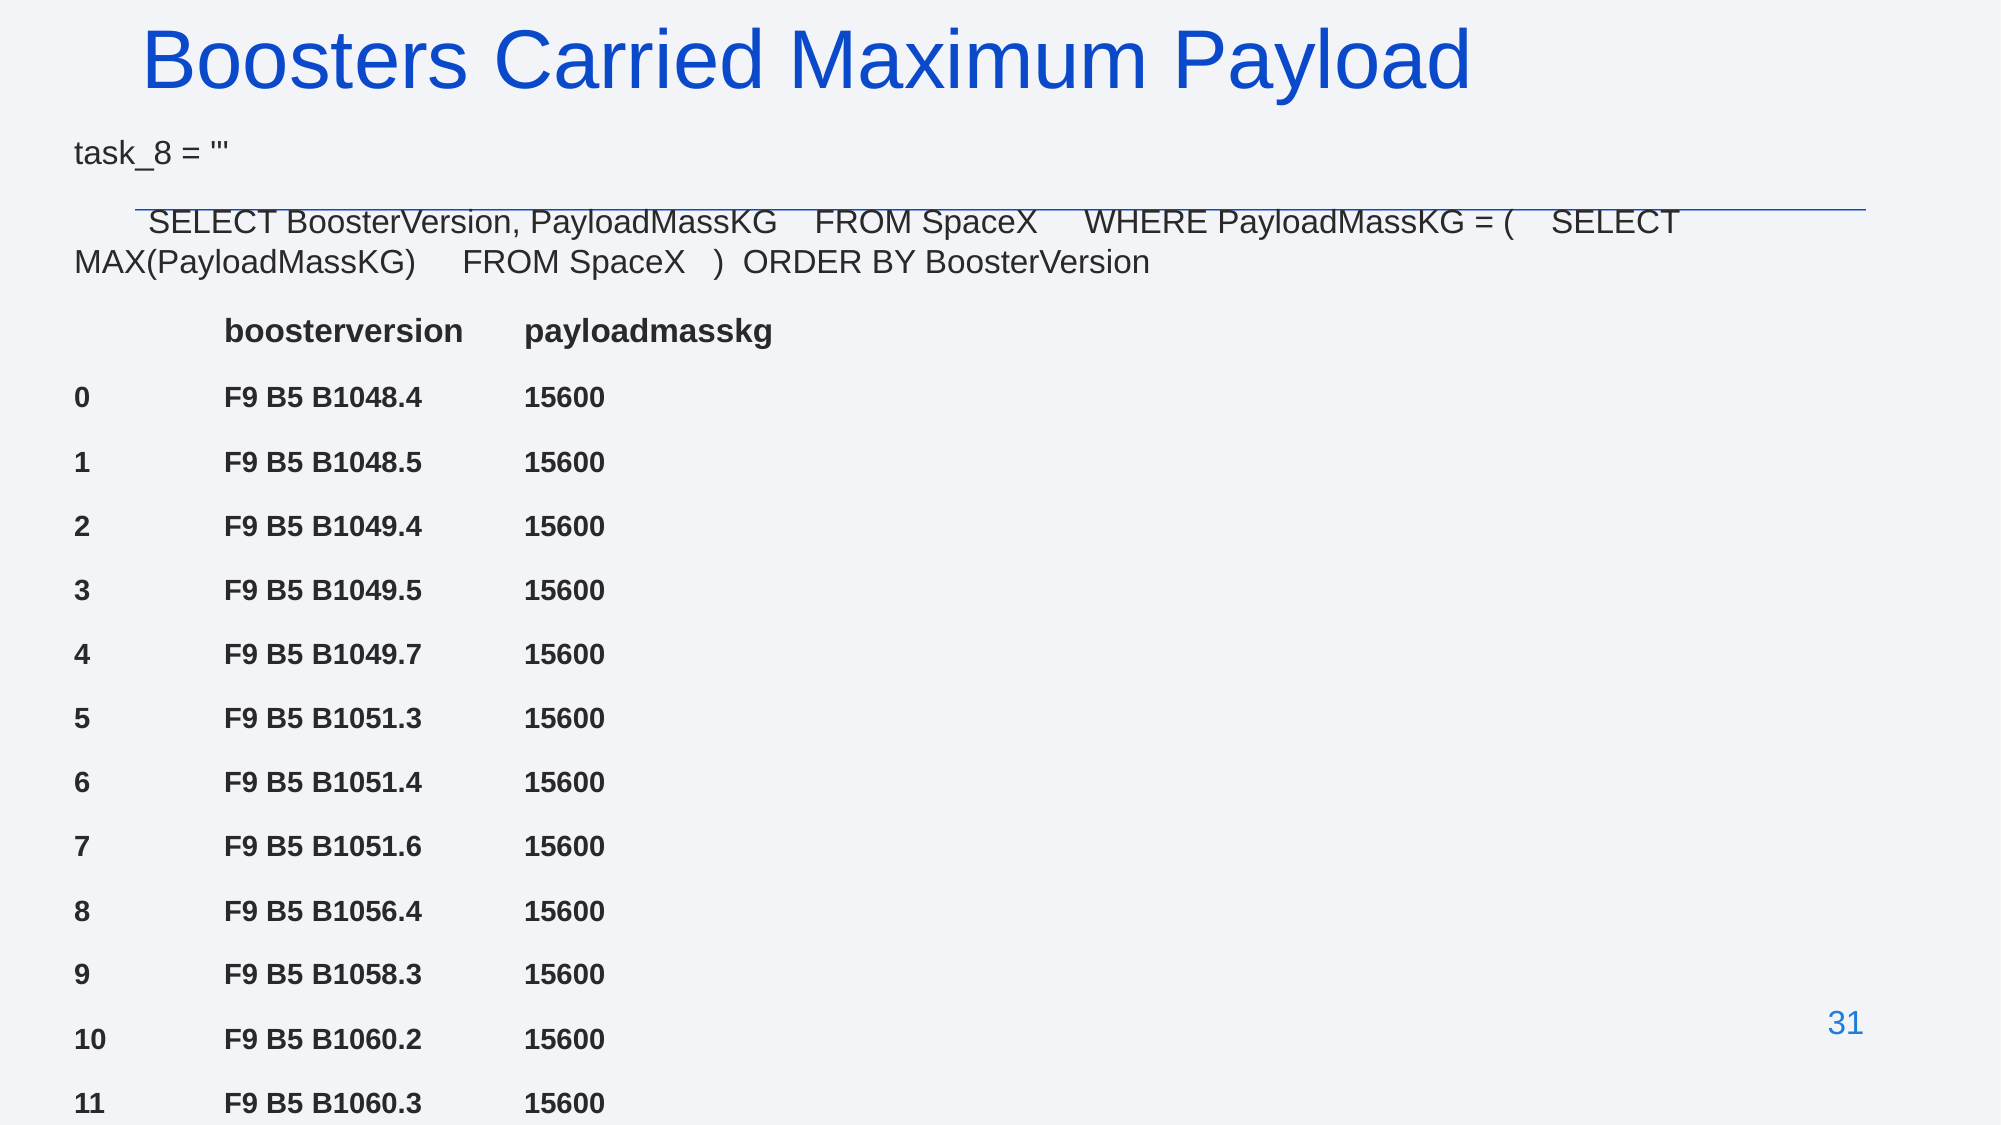

Boosters Carried Maximum Payload
task_8 = '''
        SELECT BoosterVersion, PayloadMassKG    FROM SpaceX     WHERE PayloadMassKG = (    SELECT MAX(PayloadMassKG)     FROM SpaceX   )  ORDER BY BoosterVersion
        	boosterversion 	payloadmasskg
0 	F9 B5 B1048.4 	15600
1 	F9 B5 B1048.5 	15600
2 	F9 B5 B1049.4 	15600
3 	F9 B5 B1049.5 	15600
4 	F9 B5 B1049.7 	15600
5 	F9 B5 B1051.3 	15600
6 	F9 B5 B1051.4 	15600
7 	F9 B5 B1051.6 	15600
8 	F9 B5 B1056.4 	15600
9 	F9 B5 B1058.3 	15600
10 	F9 B5 B1060.2 	15600
11 	F9 B5 B1060.3 	15600
31